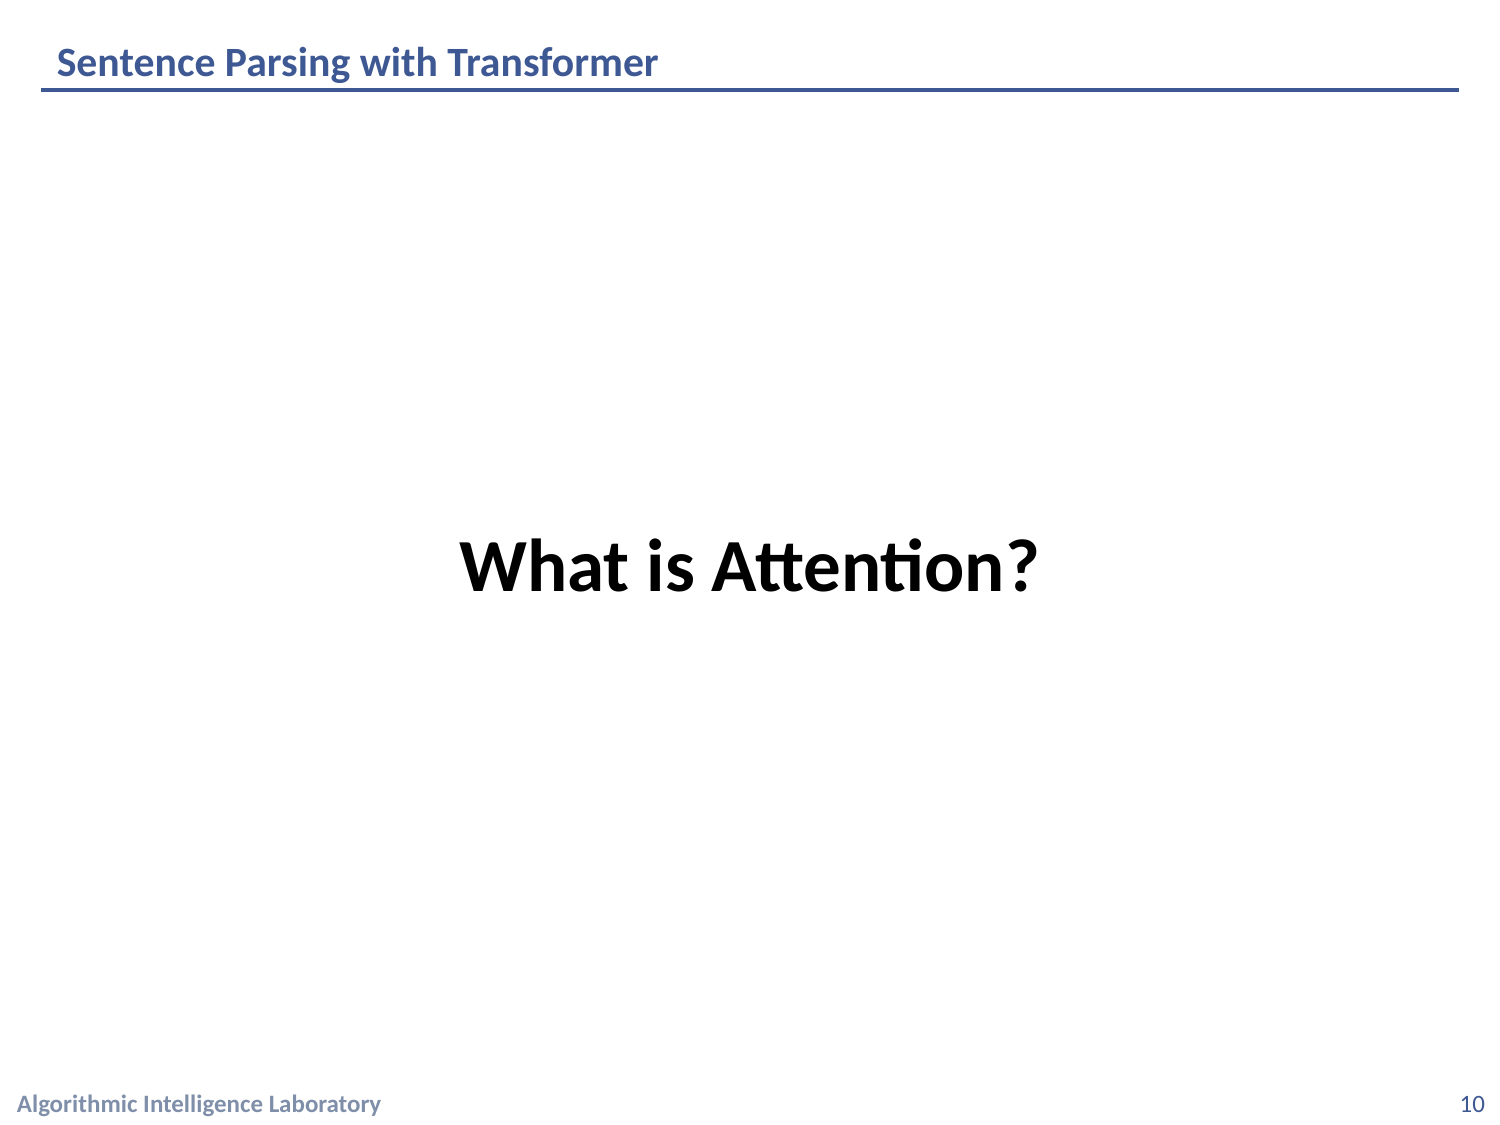

# Sentence Parsing with Transformer
What is Attention?
10